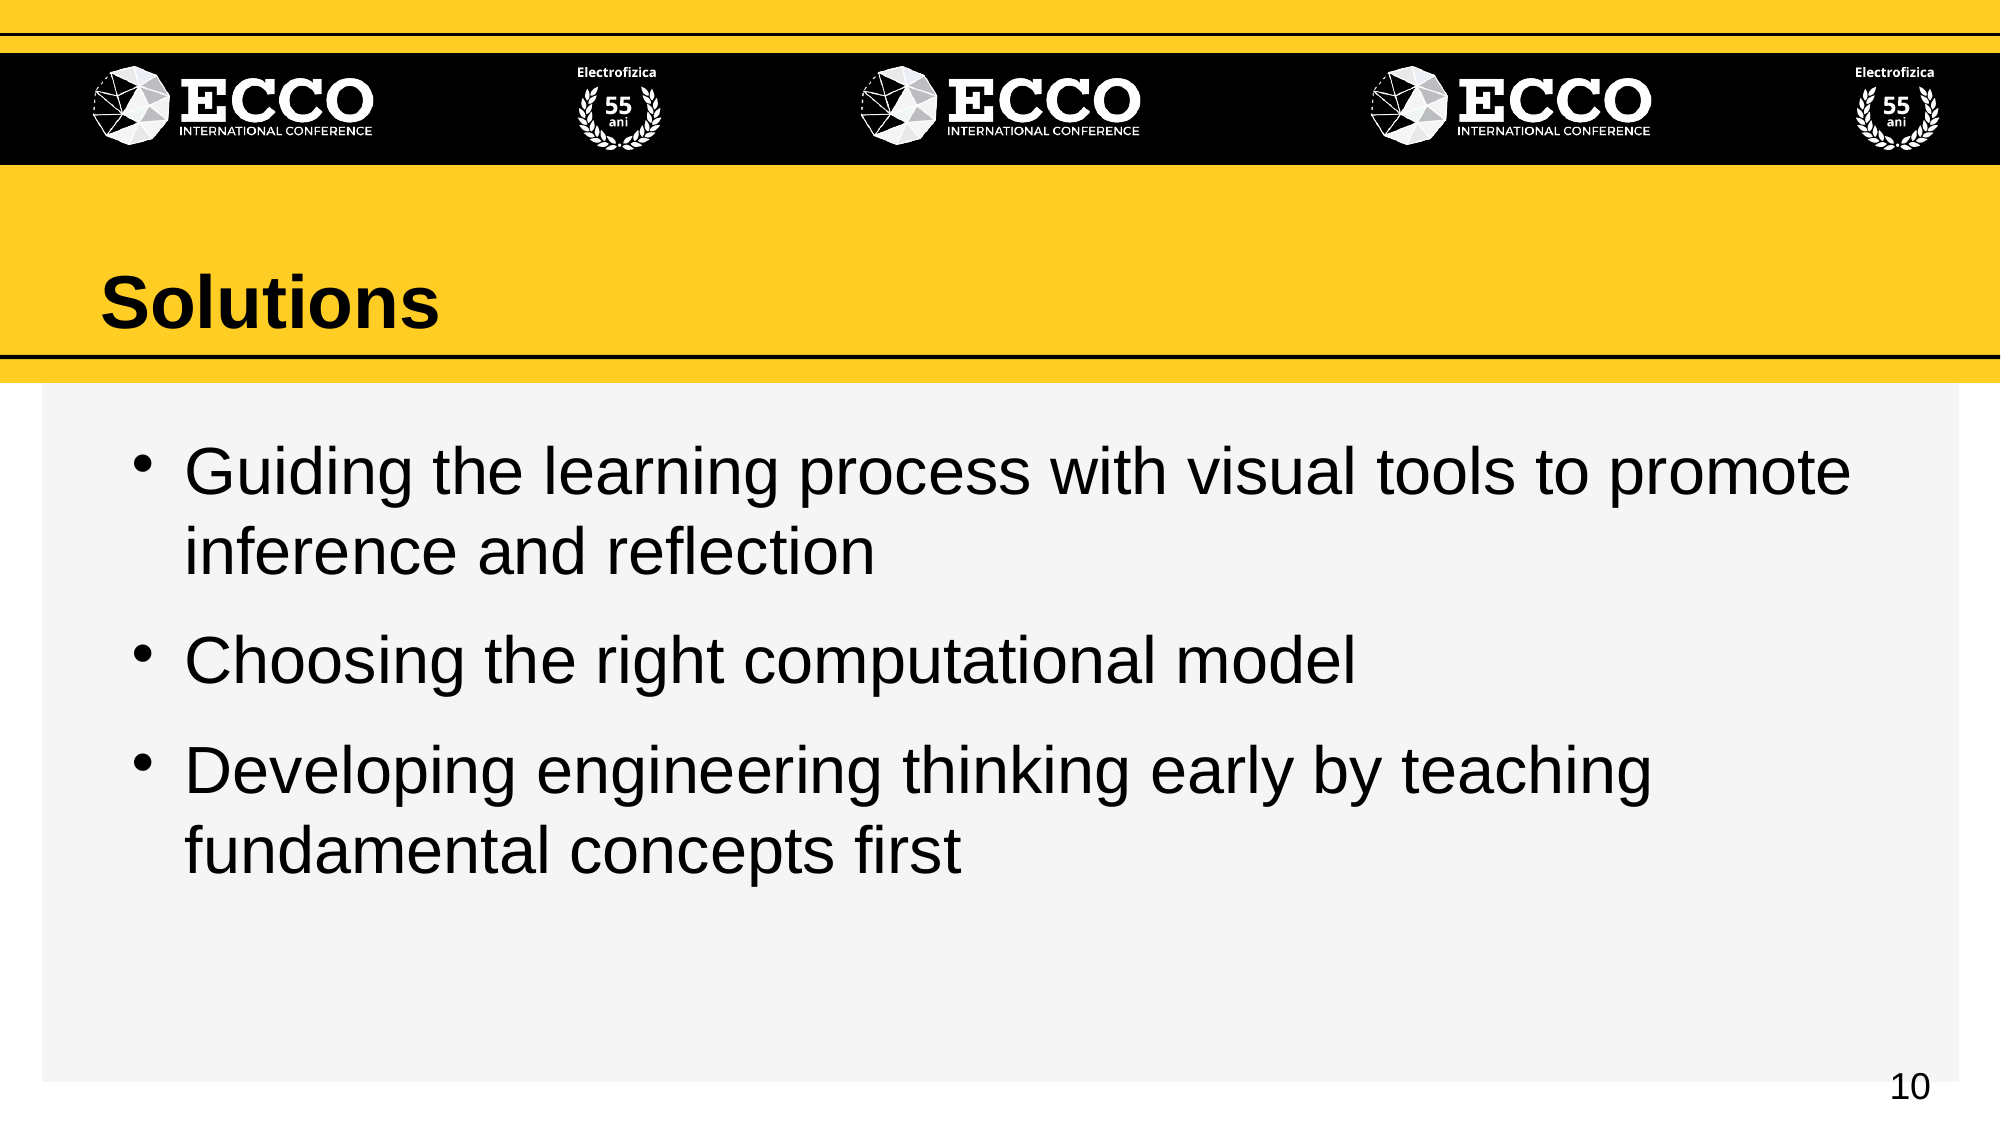

Solutions
Guiding the learning process with visual tools to promote inference and reflection
Choosing the right computational model
Developing engineering thinking early by teaching fundamental concepts first
10